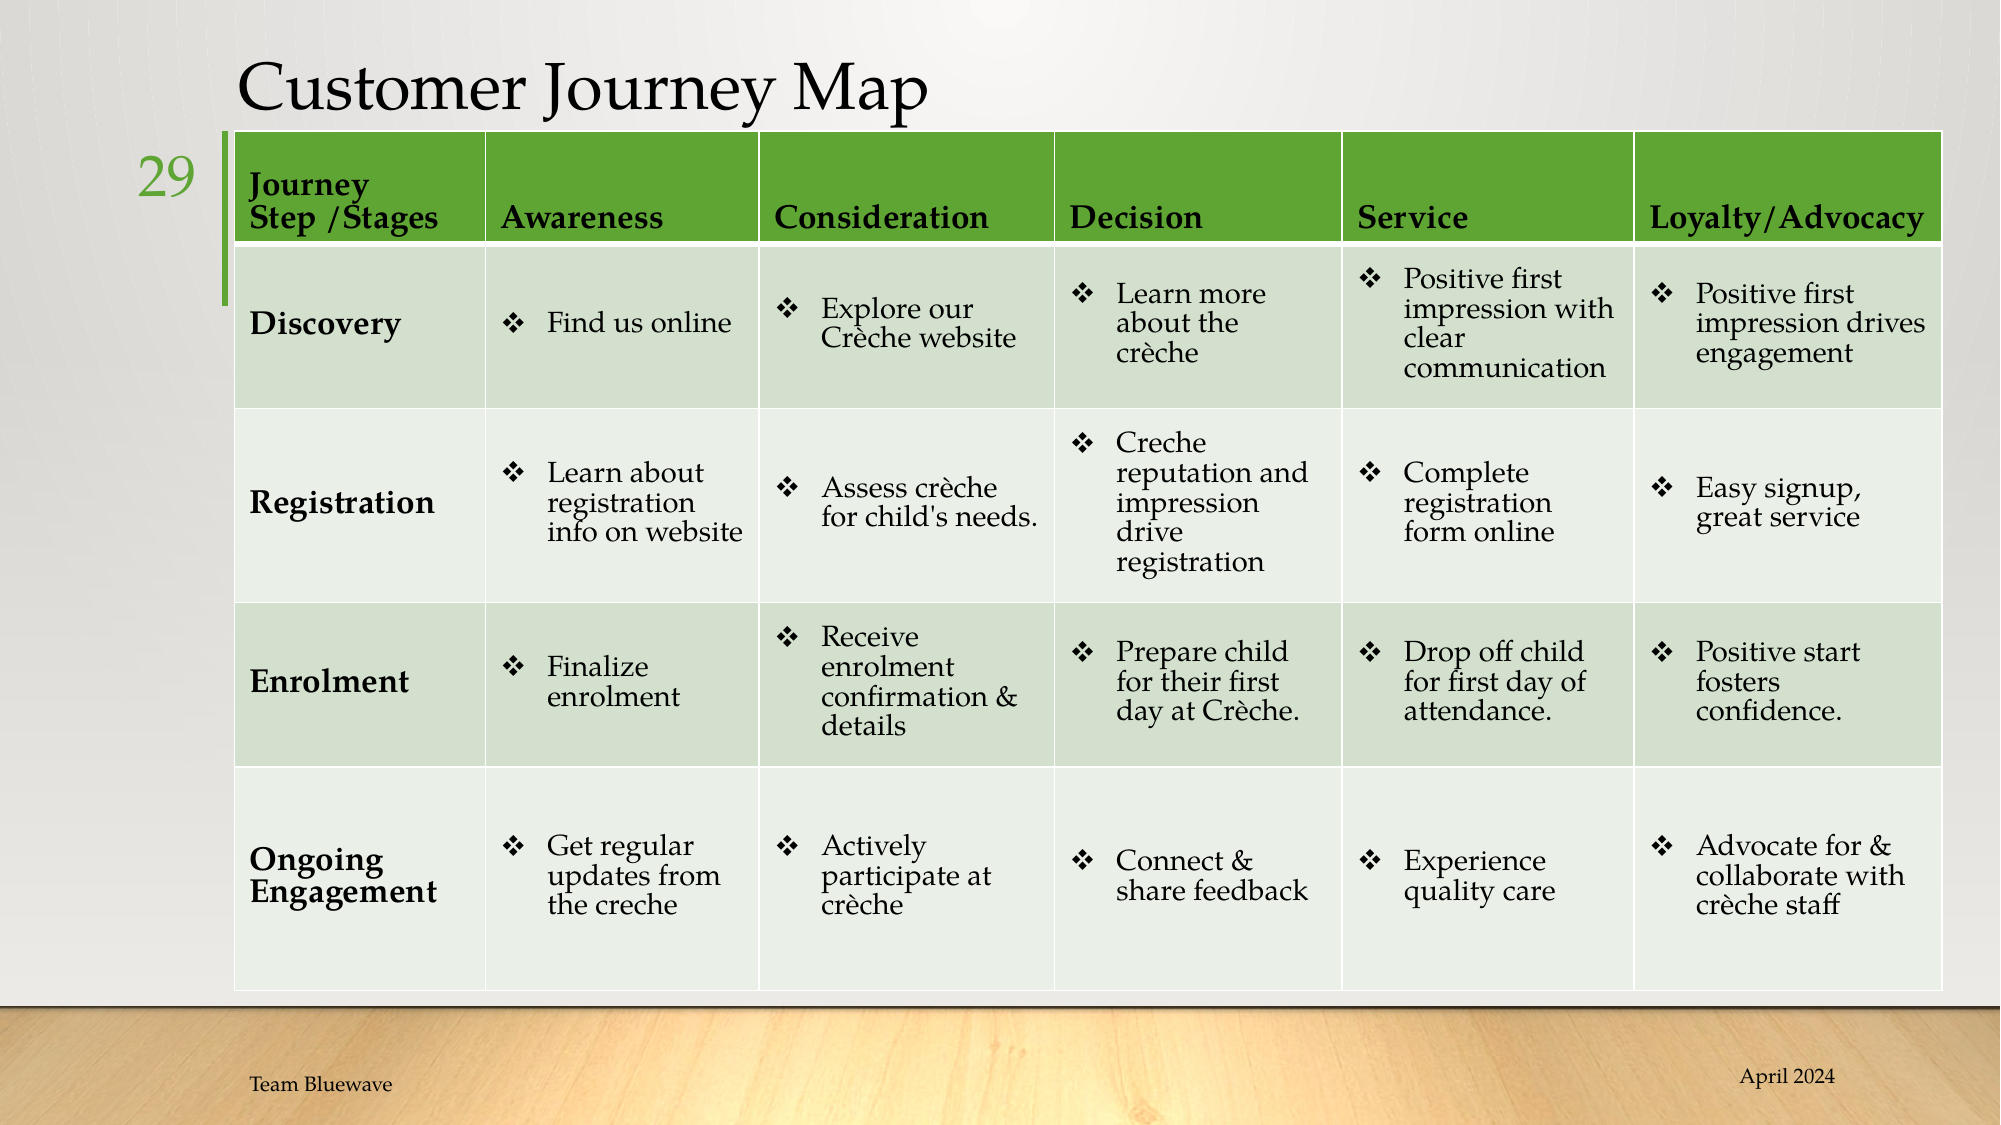

# Customer Journey Map
| Journey Step /Stages | Awareness | Consideration | Decision | Service | Loyalty/Advocacy |
| --- | --- | --- | --- | --- | --- |
| Discovery | Find us online | Explore our Crèche website | Learn more about the crèche | Positive first impression with clear communication | Positive first impression drives engagement |
| Registration | Learn about registration info on website | Assess crèche for child's needs. | Creche reputation and impression drive registration | Complete registration form online | Easy signup, great service |
| Enrolment | Finalize enrolment | Receive enrolment confirmation & details | Prepare child for their first day at Crèche. | Drop off child for first day of attendance. | Positive start fosters confidence. |
| Ongoing Engagement | Get regular updates from the creche | Actively participate at crèche | Connect & share feedback | Experience quality care | Advocate for & collaborate with crèche staff |
29
April 2024
Team Bluewave